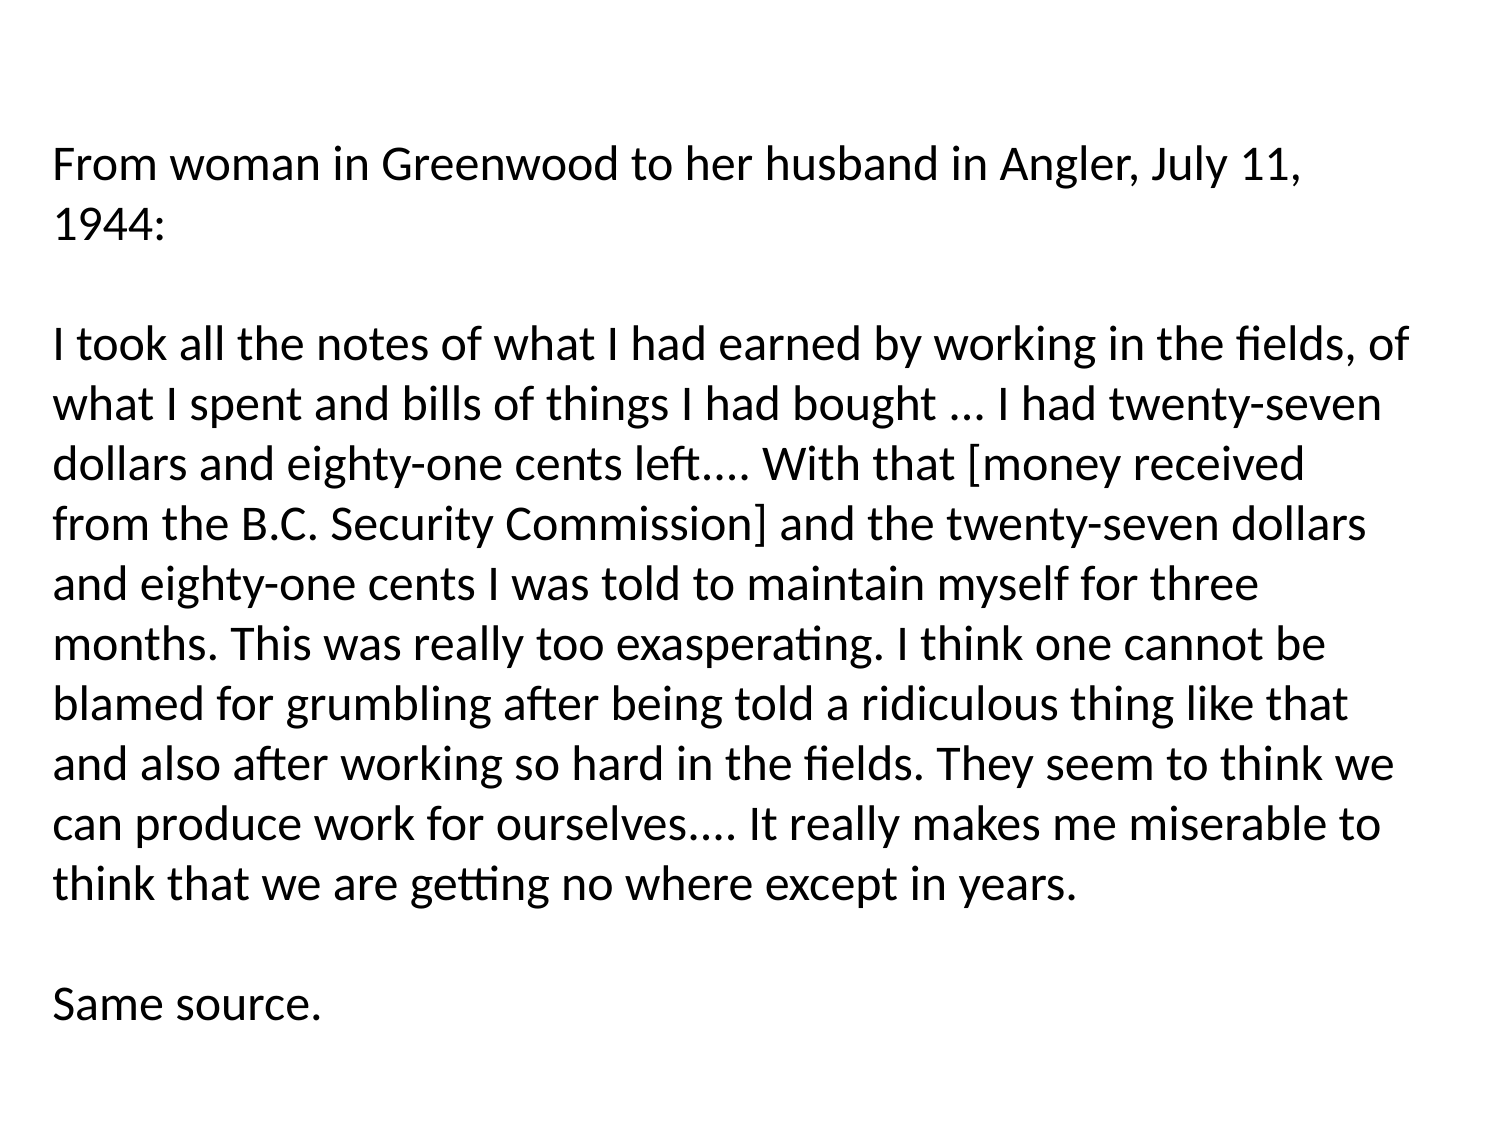

From woman in Greenwood to her husband in Angler, July 11, 1944:

I took all the notes of what I had earned by working in the fields, of what I spent and bills of things I had bought ... I had twenty-seven dollars and eighty-one cents left.... With that [money received from the B.C. Security Commission] and the twenty-seven dollars and eighty-one cents I was told to maintain myself for three months. This was really too exasperating. I think one cannot be blamed for grumbling after being told a ridiculous thing like that and also after working so hard in the fields. They seem to think we can produce work for ourselves.... It really makes me miserable to think that we are getting no where except in years.

Same source.